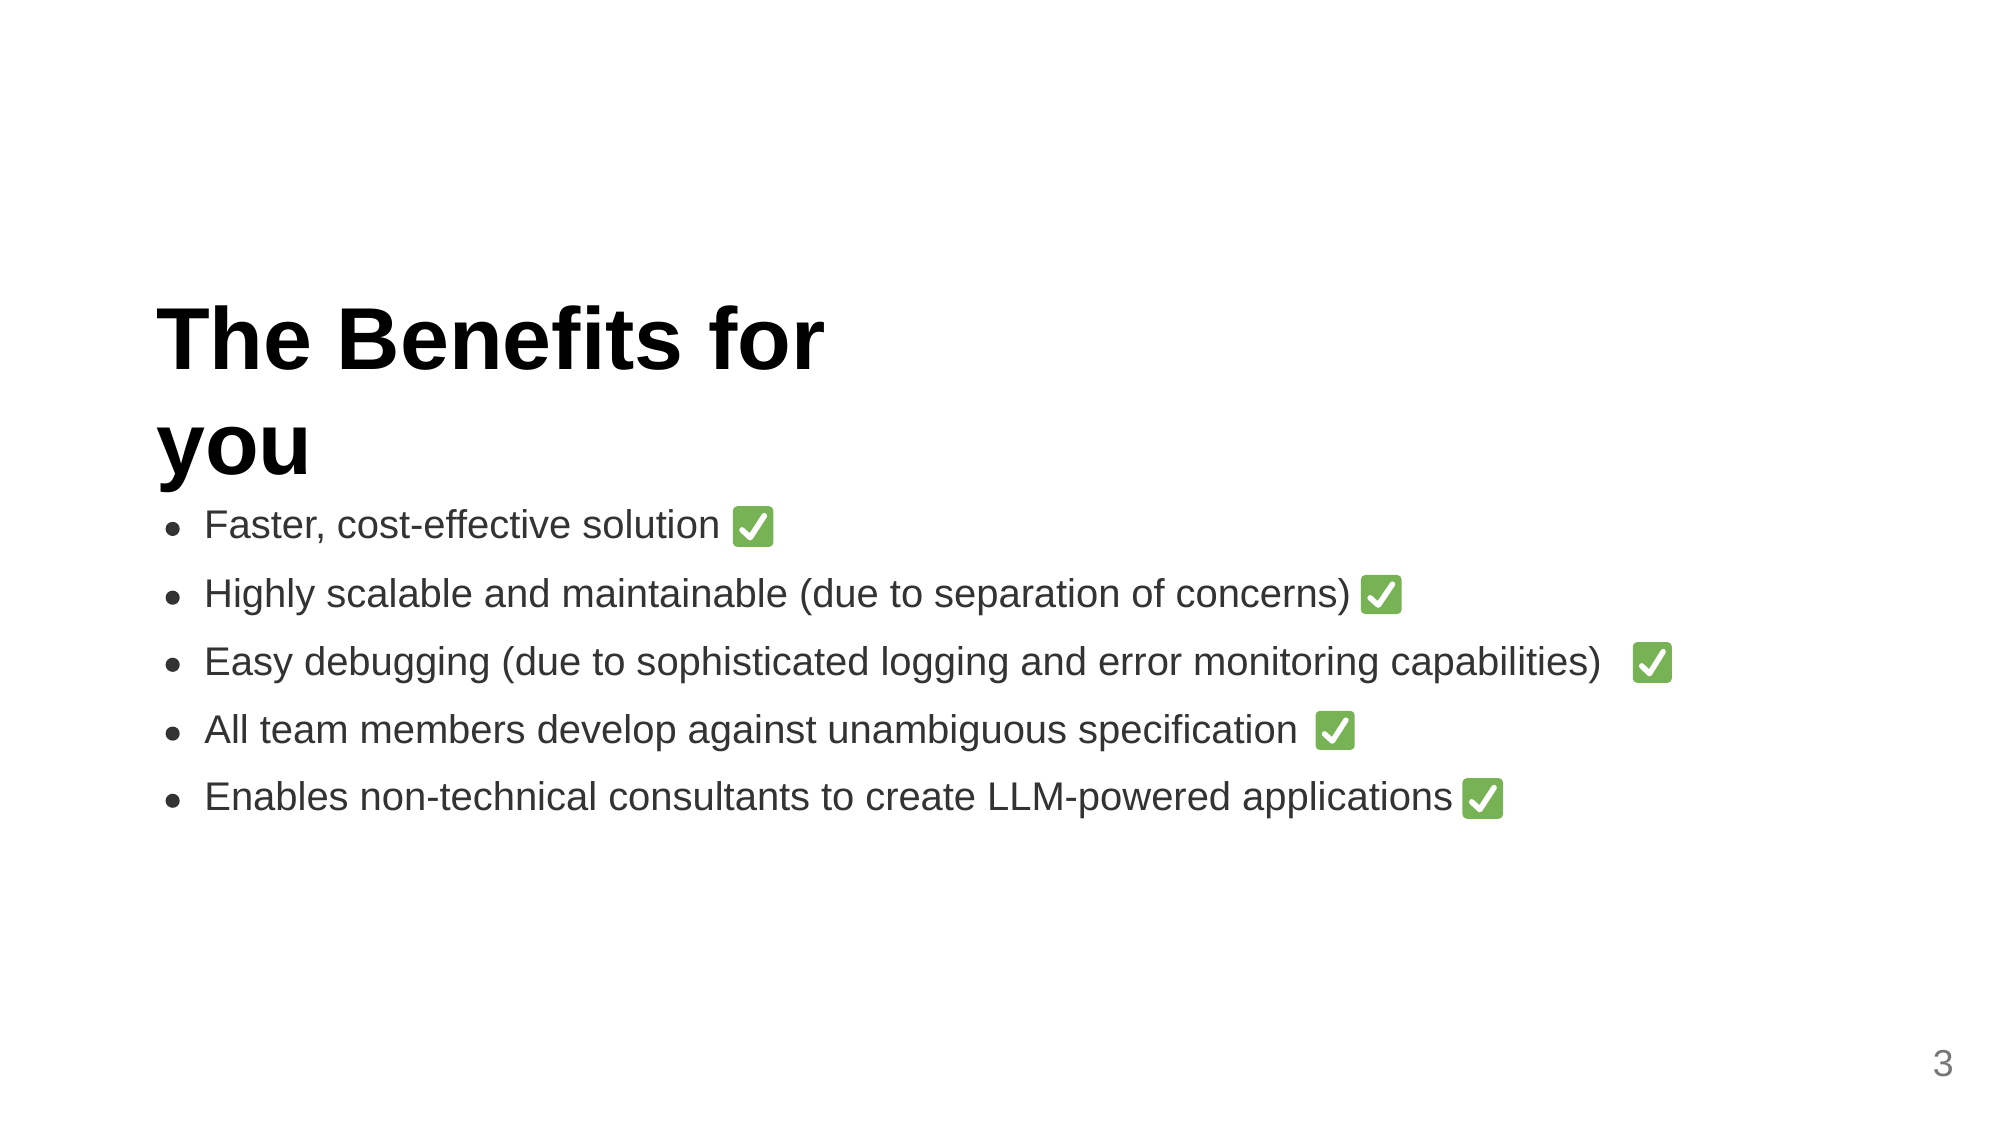

The Benefits for you
Faster, cost-effective solution

Highly scalable and maintainable (due to separation of concerns)

Easy debugging (due to sophisticated logging and error monitoring capabilities)

All team members develop against unambiguous specification

Enables non-technical consultants to create LLM-powered applications

3